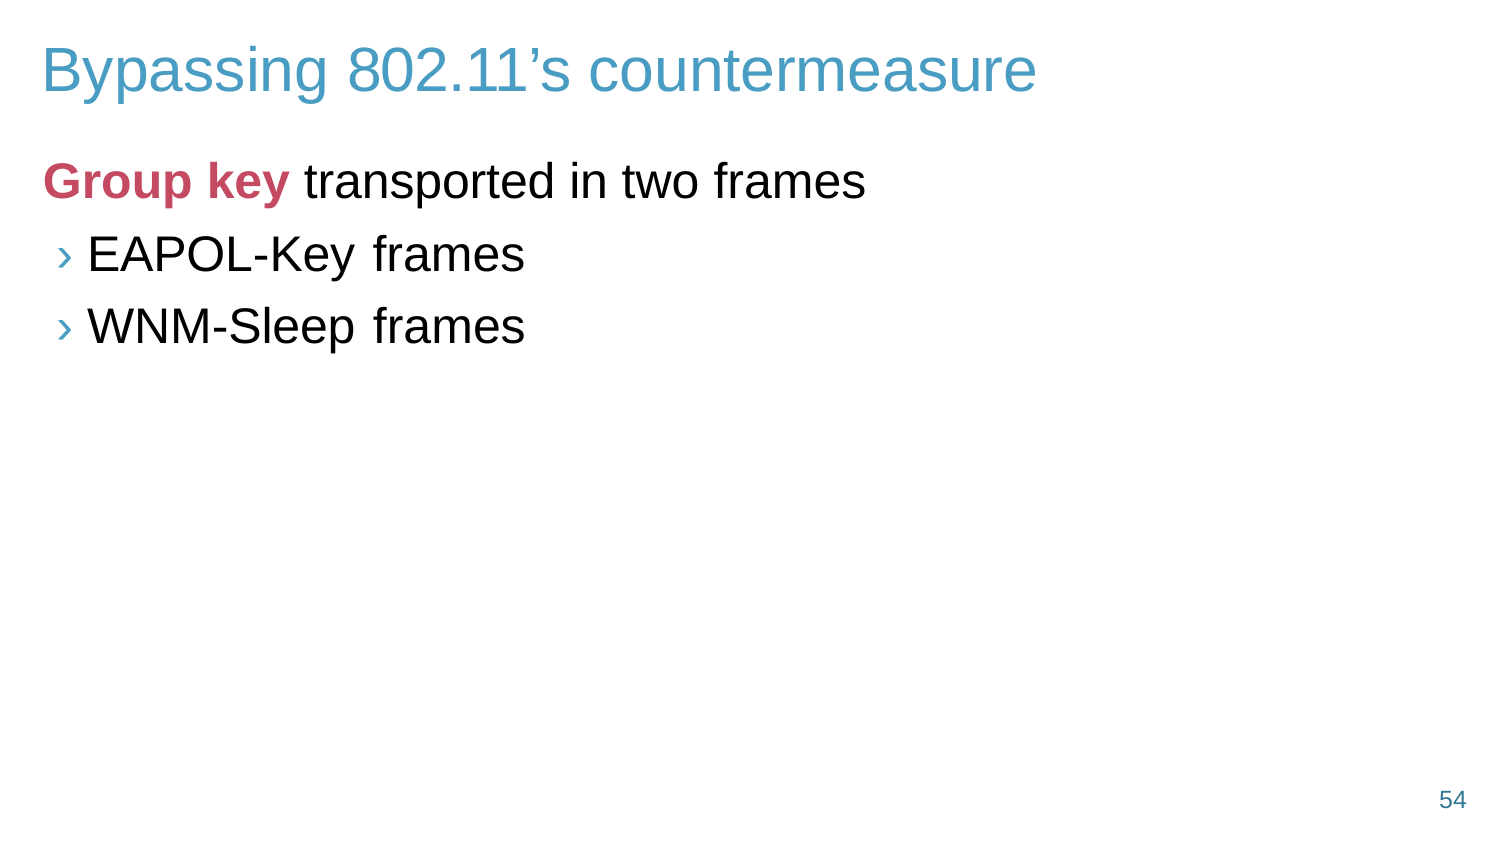

# Bypassing 802.11’s countermeasure
Group key transported in two frames
› EAPOL-Key frames
› WNM-Sleep frames

54